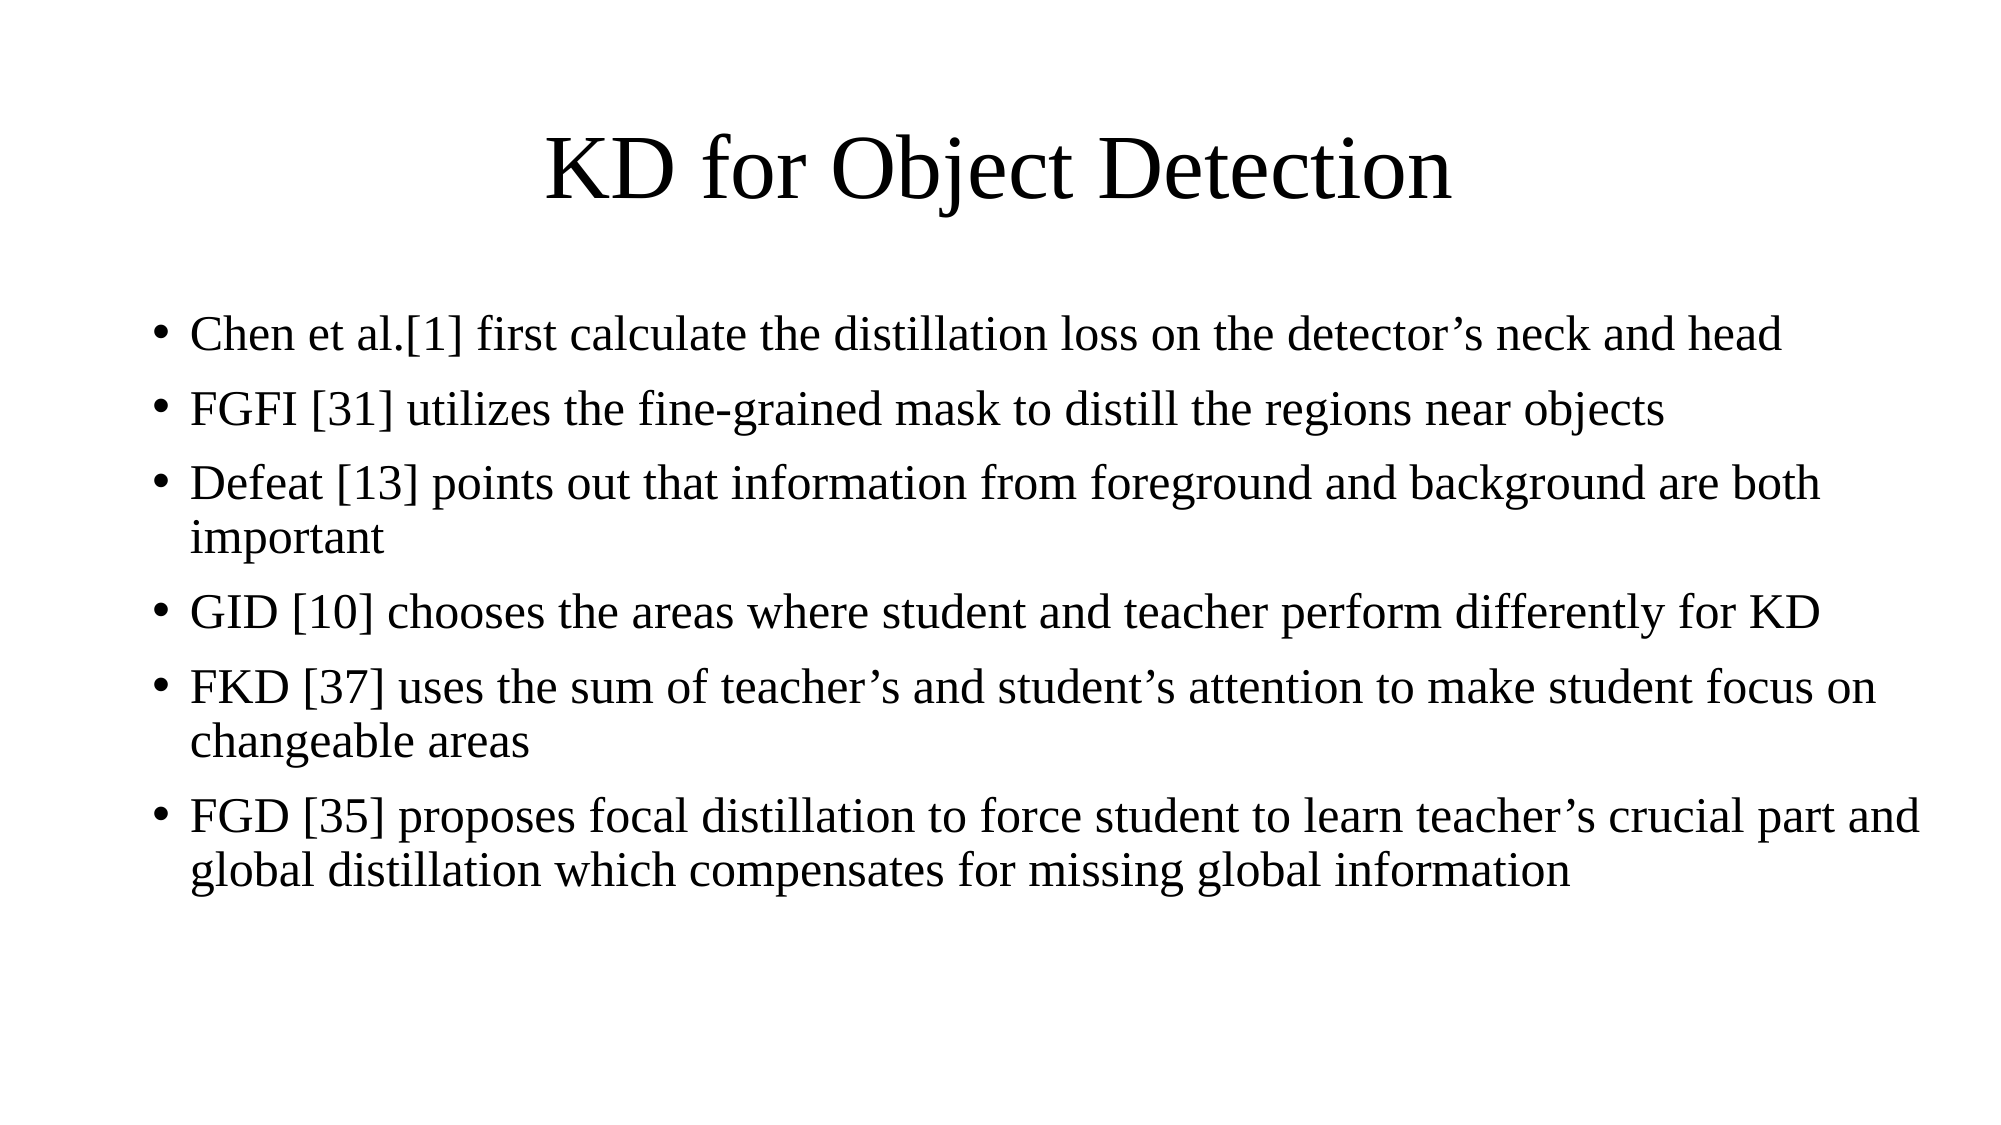

# KD for Object Detection
Chen et al.[1] first calculate the distillation loss on the detector’s neck and head
FGFI [31] utilizes the fine-grained mask to distill the regions near objects
Defeat [13] points out that information from foreground and background are both important
GID [10] chooses the areas where student and teacher perform differently for KD
FKD [37] uses the sum of teacher’s and student’s attention to make student focus on changeable areas
FGD [35] proposes focal distillation to force student to learn teacher’s crucial part and global distillation which compensates for missing global information